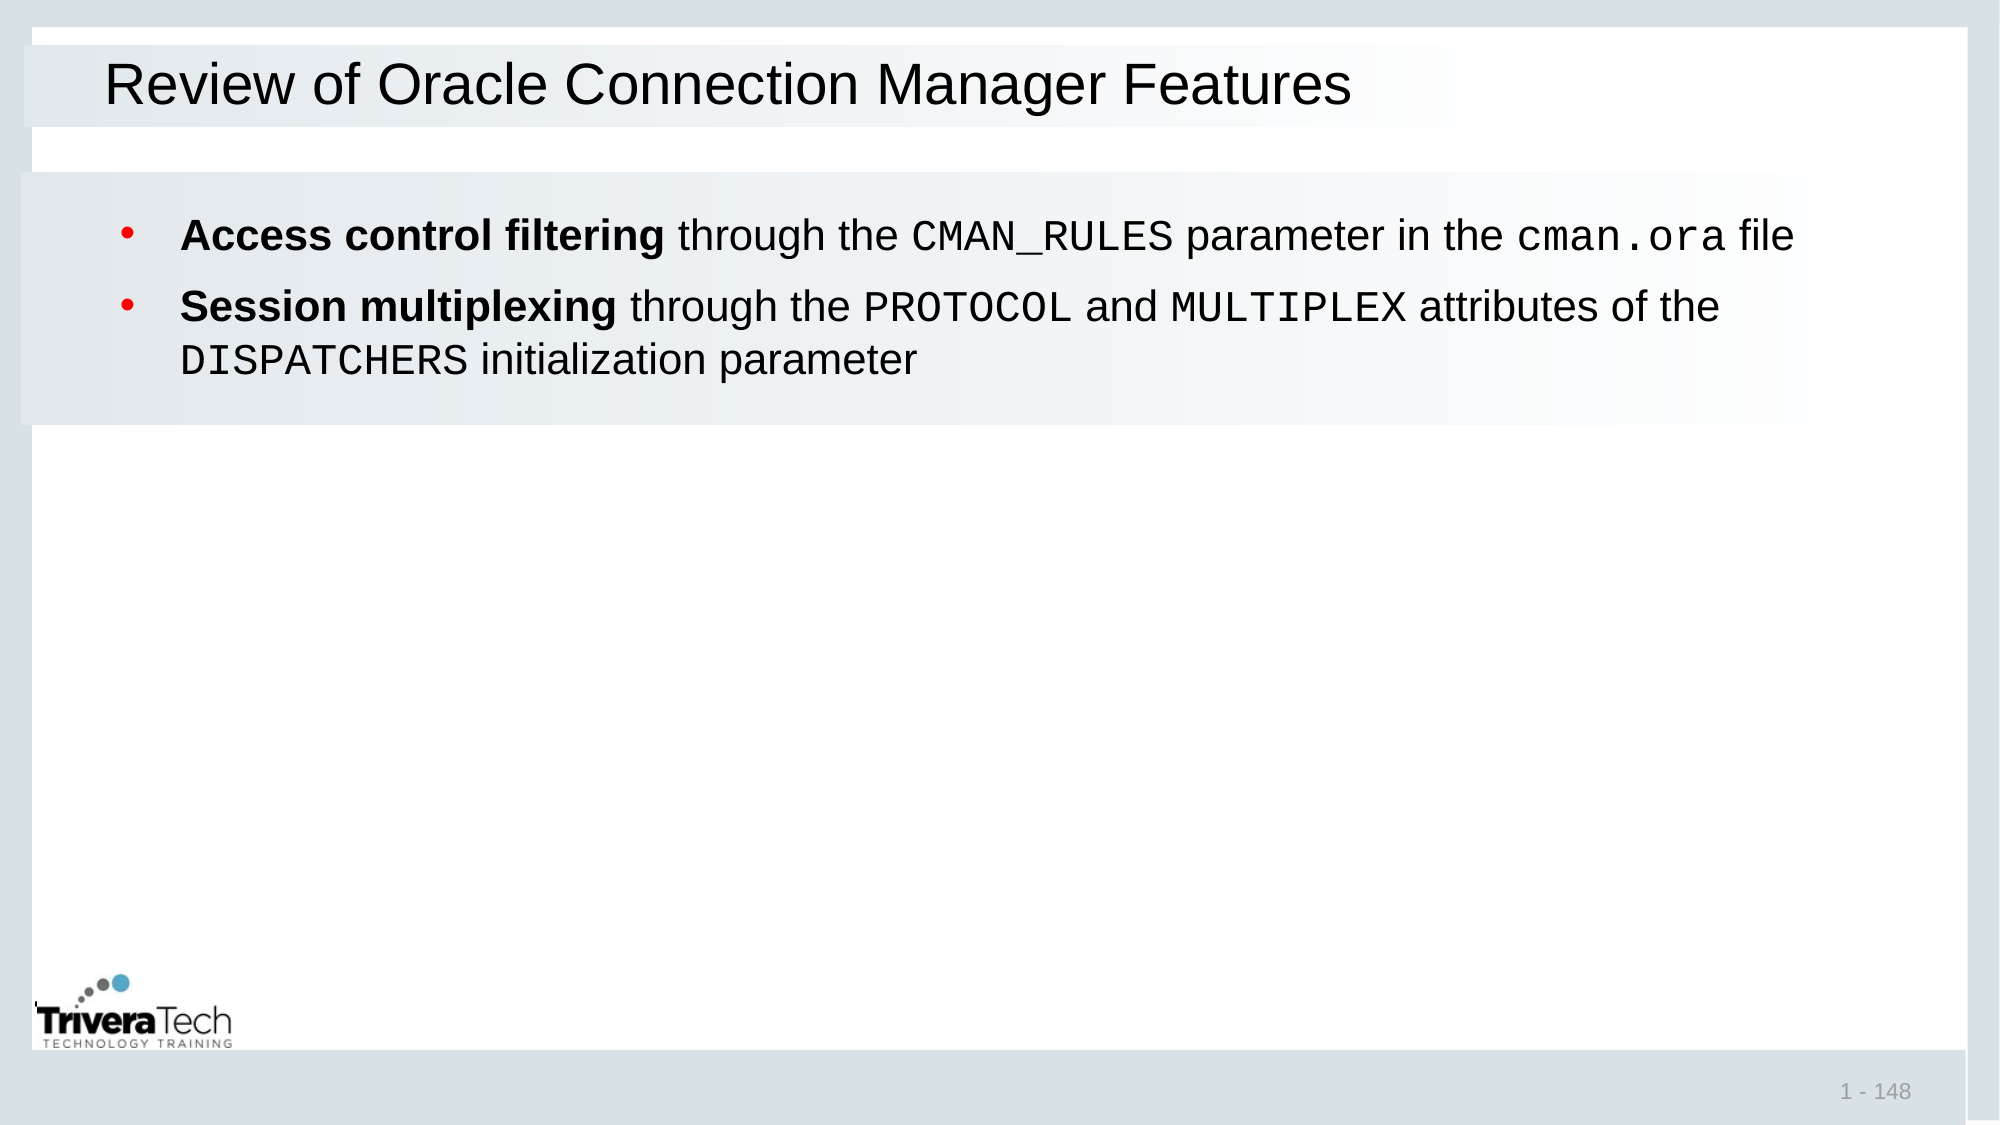

# Review of Oracle Connection Manager Features

Access control filtering through the CMAN_RULES parameter in the cman.ora file
Session multiplexing through the PROTOCOL and MULTIPLEX attributes of the DISPATCHERS initialization parameter